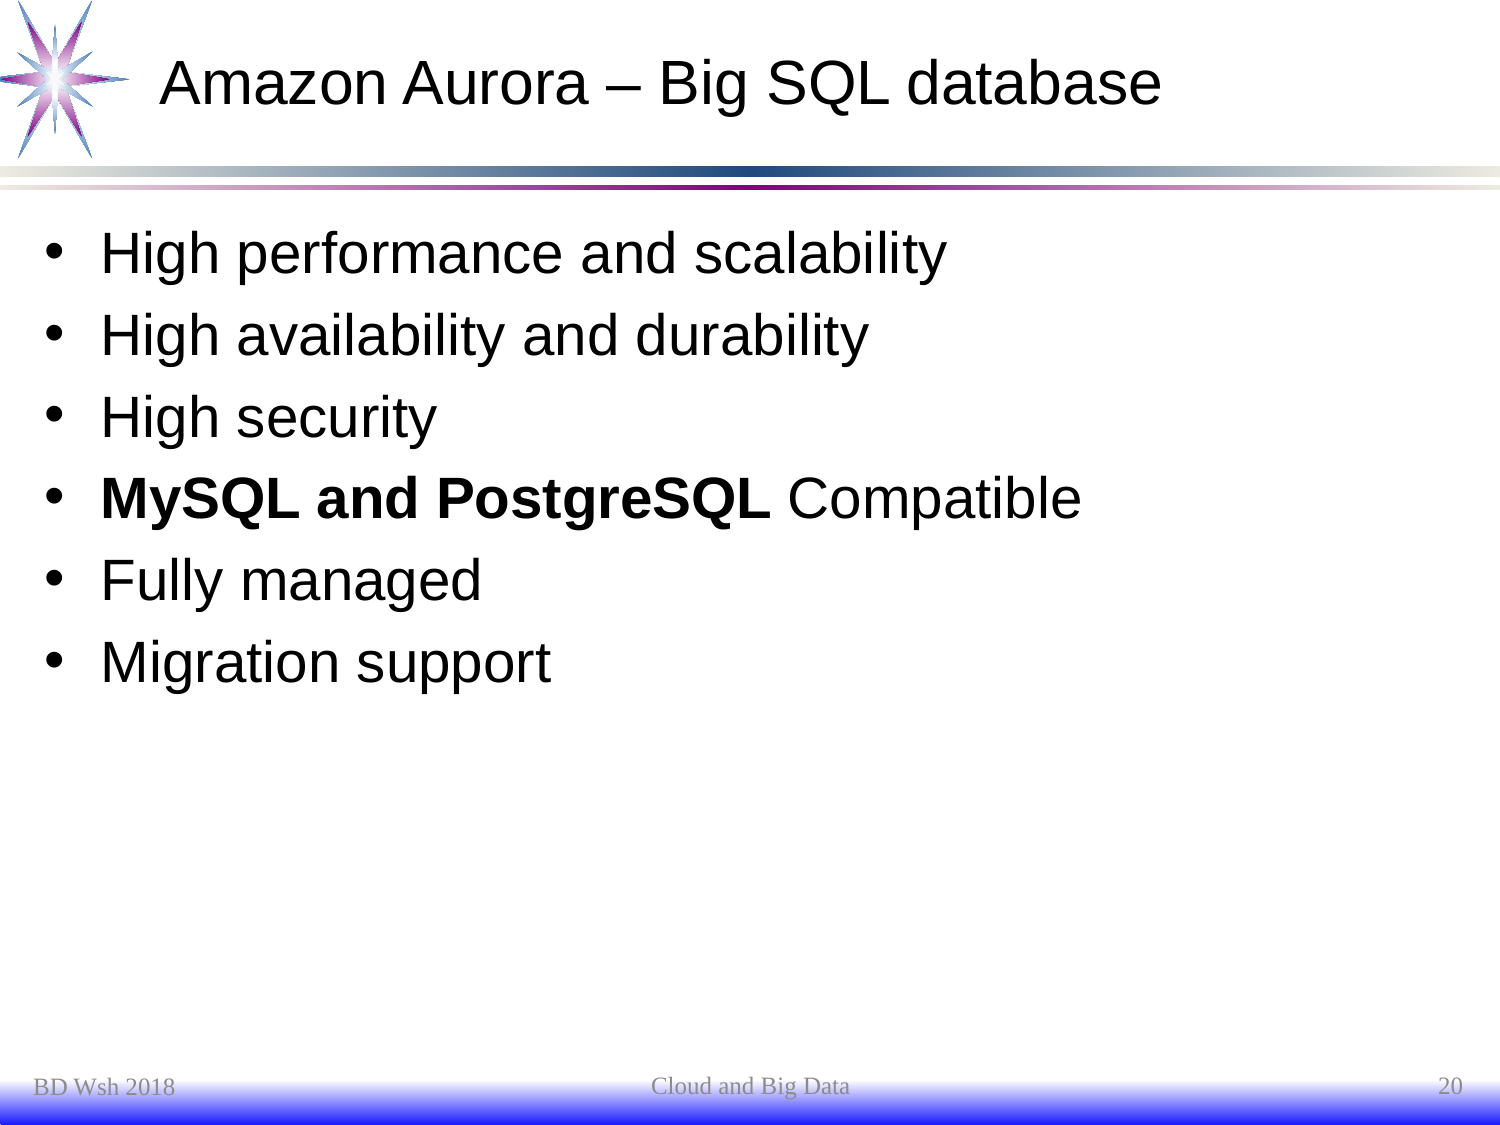

# Amazon Aurora – Big SQL database
High performance and scalability
High availability and durability
High security
MySQL and PostgreSQL Compatible
Fully managed
Migration support
Cloud and Big Data
20
BD Wsh 2018